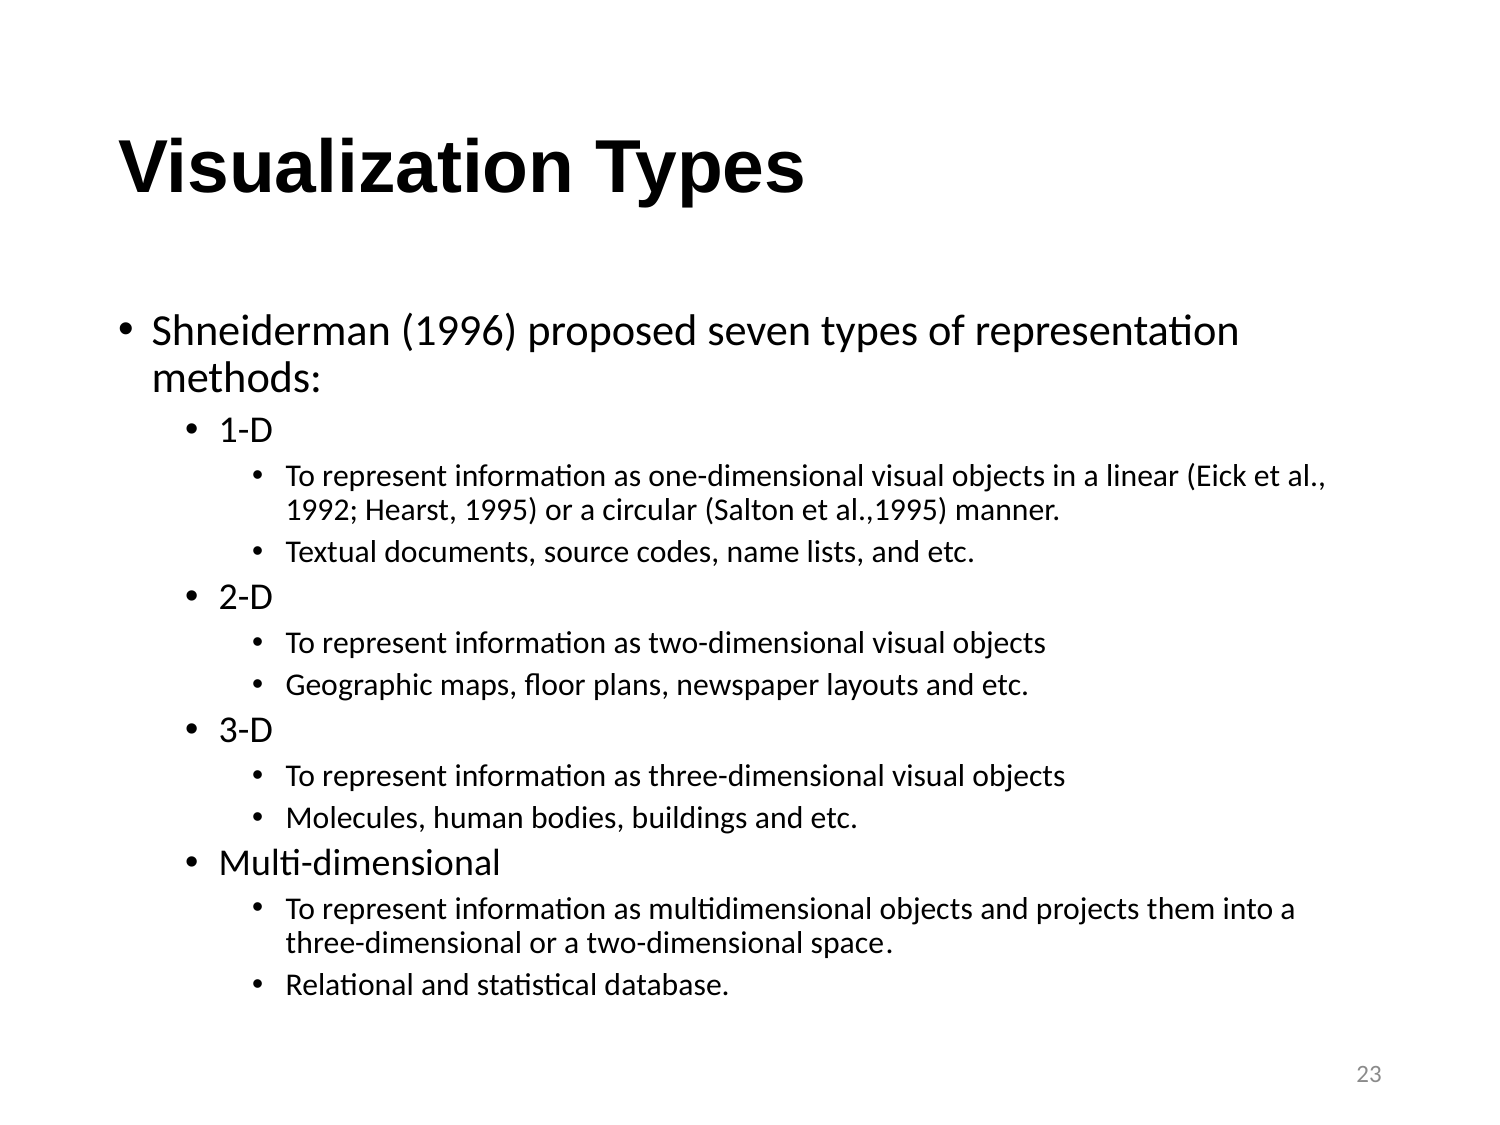

# Visualization Types
Shneiderman (1996) proposed seven types of representation methods:
1-D
To represent information as one-dimensional visual objects in a linear (Eick et al., 1992; Hearst, 1995) or a circular (Salton et al.,1995) manner.
Textual documents, source codes, name lists, and etc.
2-D
To represent information as two-dimensional visual objects
Geographic maps, floor plans, newspaper layouts and etc.
3-D
To represent information as three-dimensional visual objects
Molecules, human bodies, buildings and etc.
Multi-dimensional
To represent information as multidimensional objects and projects them into a three-dimensional or a two-dimensional space.
Relational and statistical database.
23